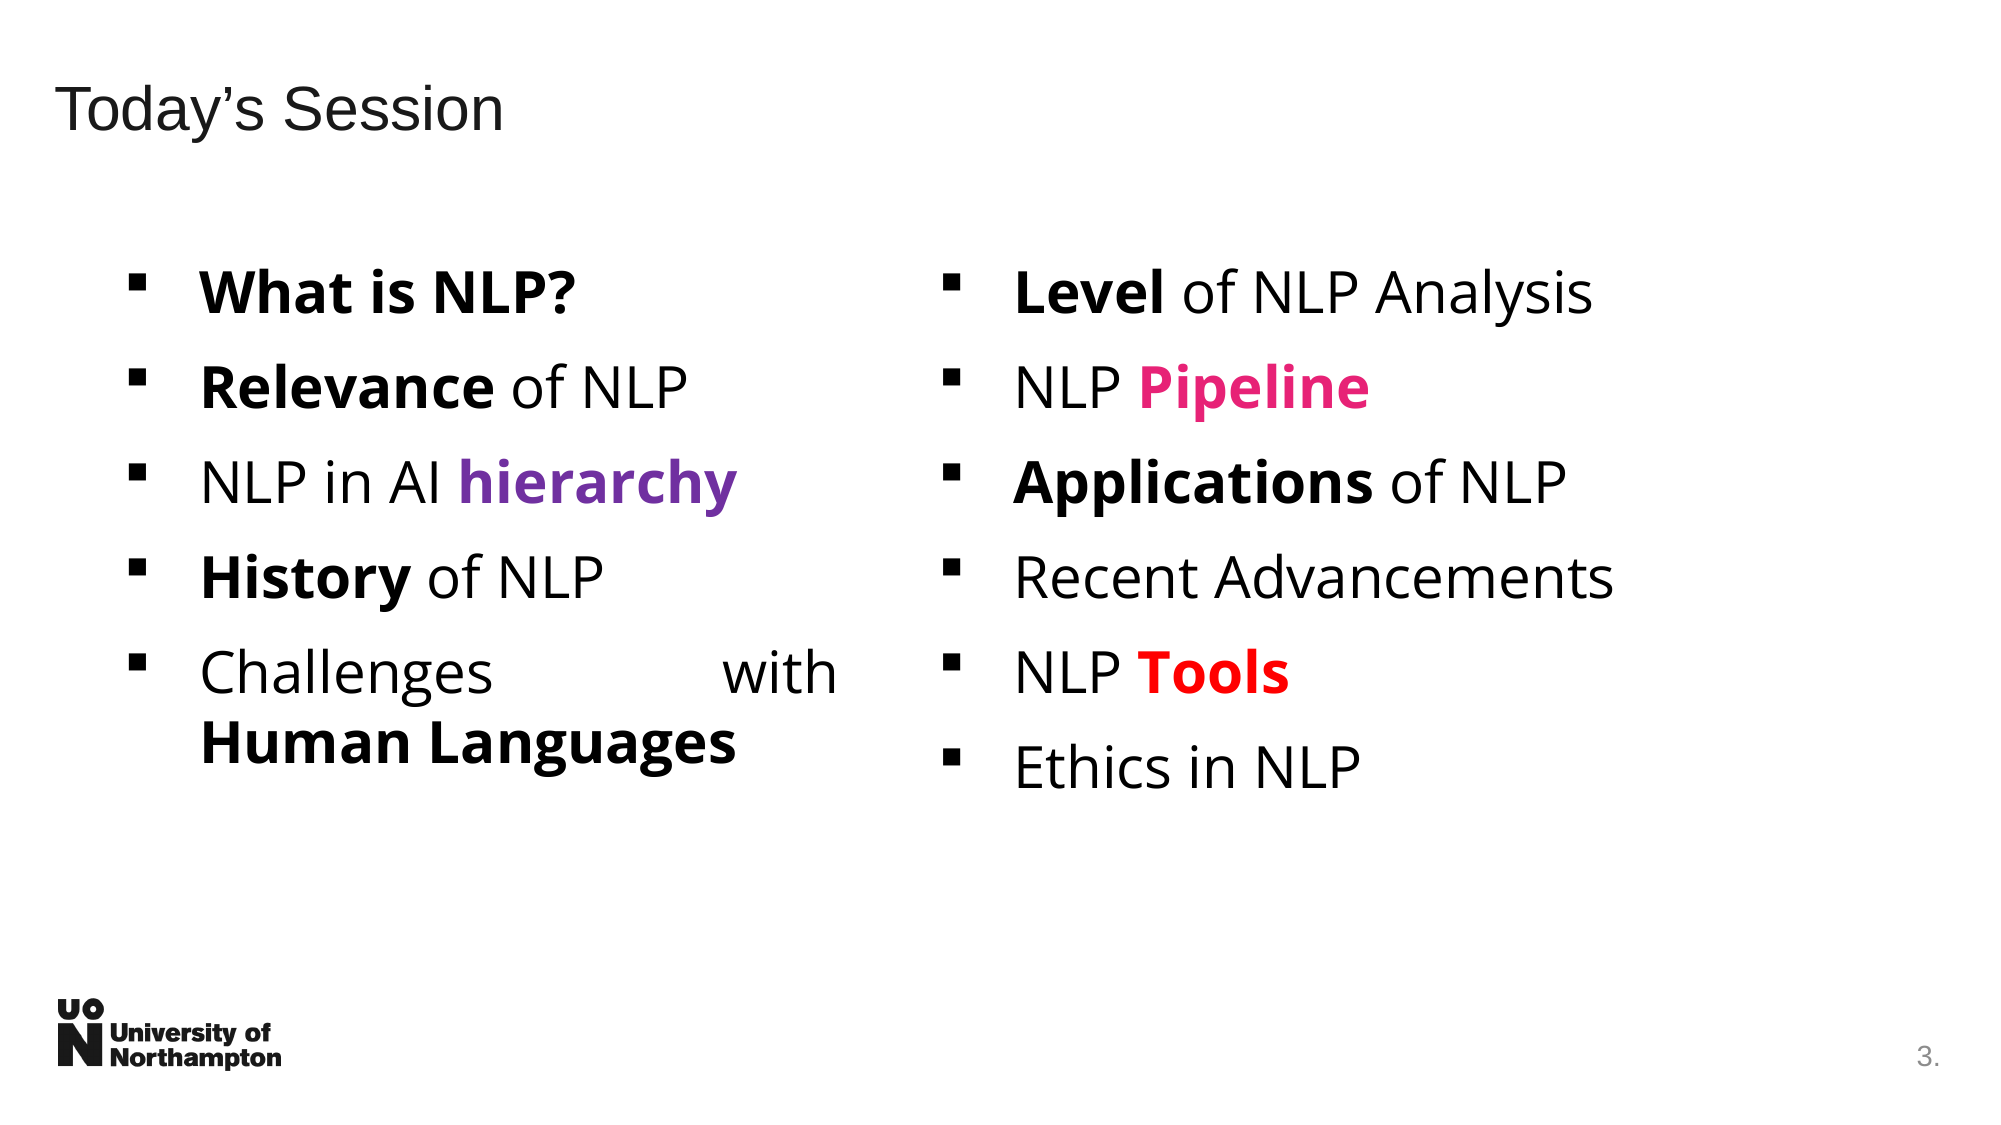

# Today’s Session

What is NLP?
Relevance of NLP
NLP in AI hierarchy
History of NLP
Challenges with Human Languages

Level of NLP Analysis
NLP Pipeline
Applications of NLP
Recent Advancements
NLP Tools
Ethics in NLP

3.